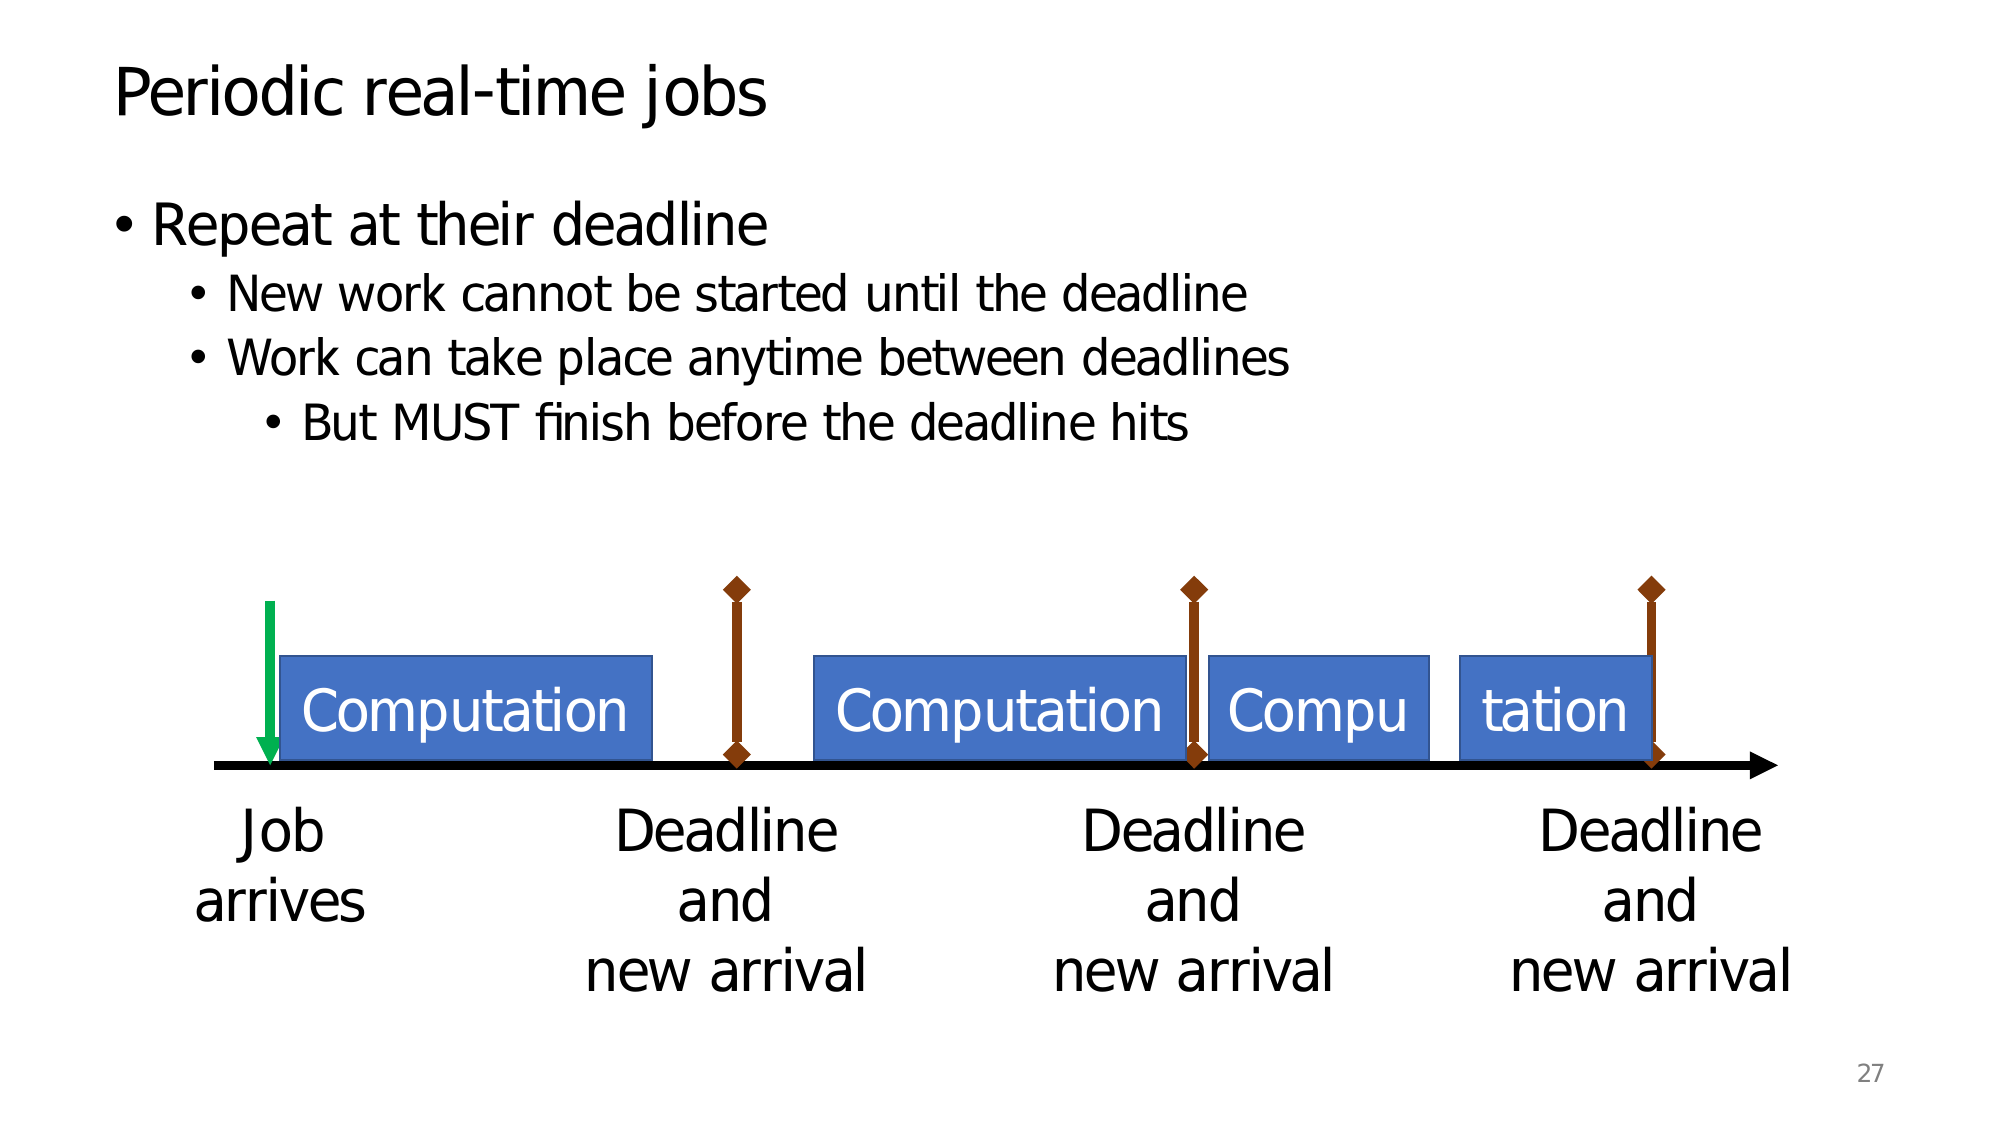

# Periodic real-time jobs
Repeat at their deadline
New work cannot be started until the deadline
Work can take place anytime between deadlines
But MUST finish before the deadline hits
Computation
Computation
Compu
tation
Job arrives
Deadline
and
new arrival
Deadline
and
new arrival
Deadline
and
new arrival
27